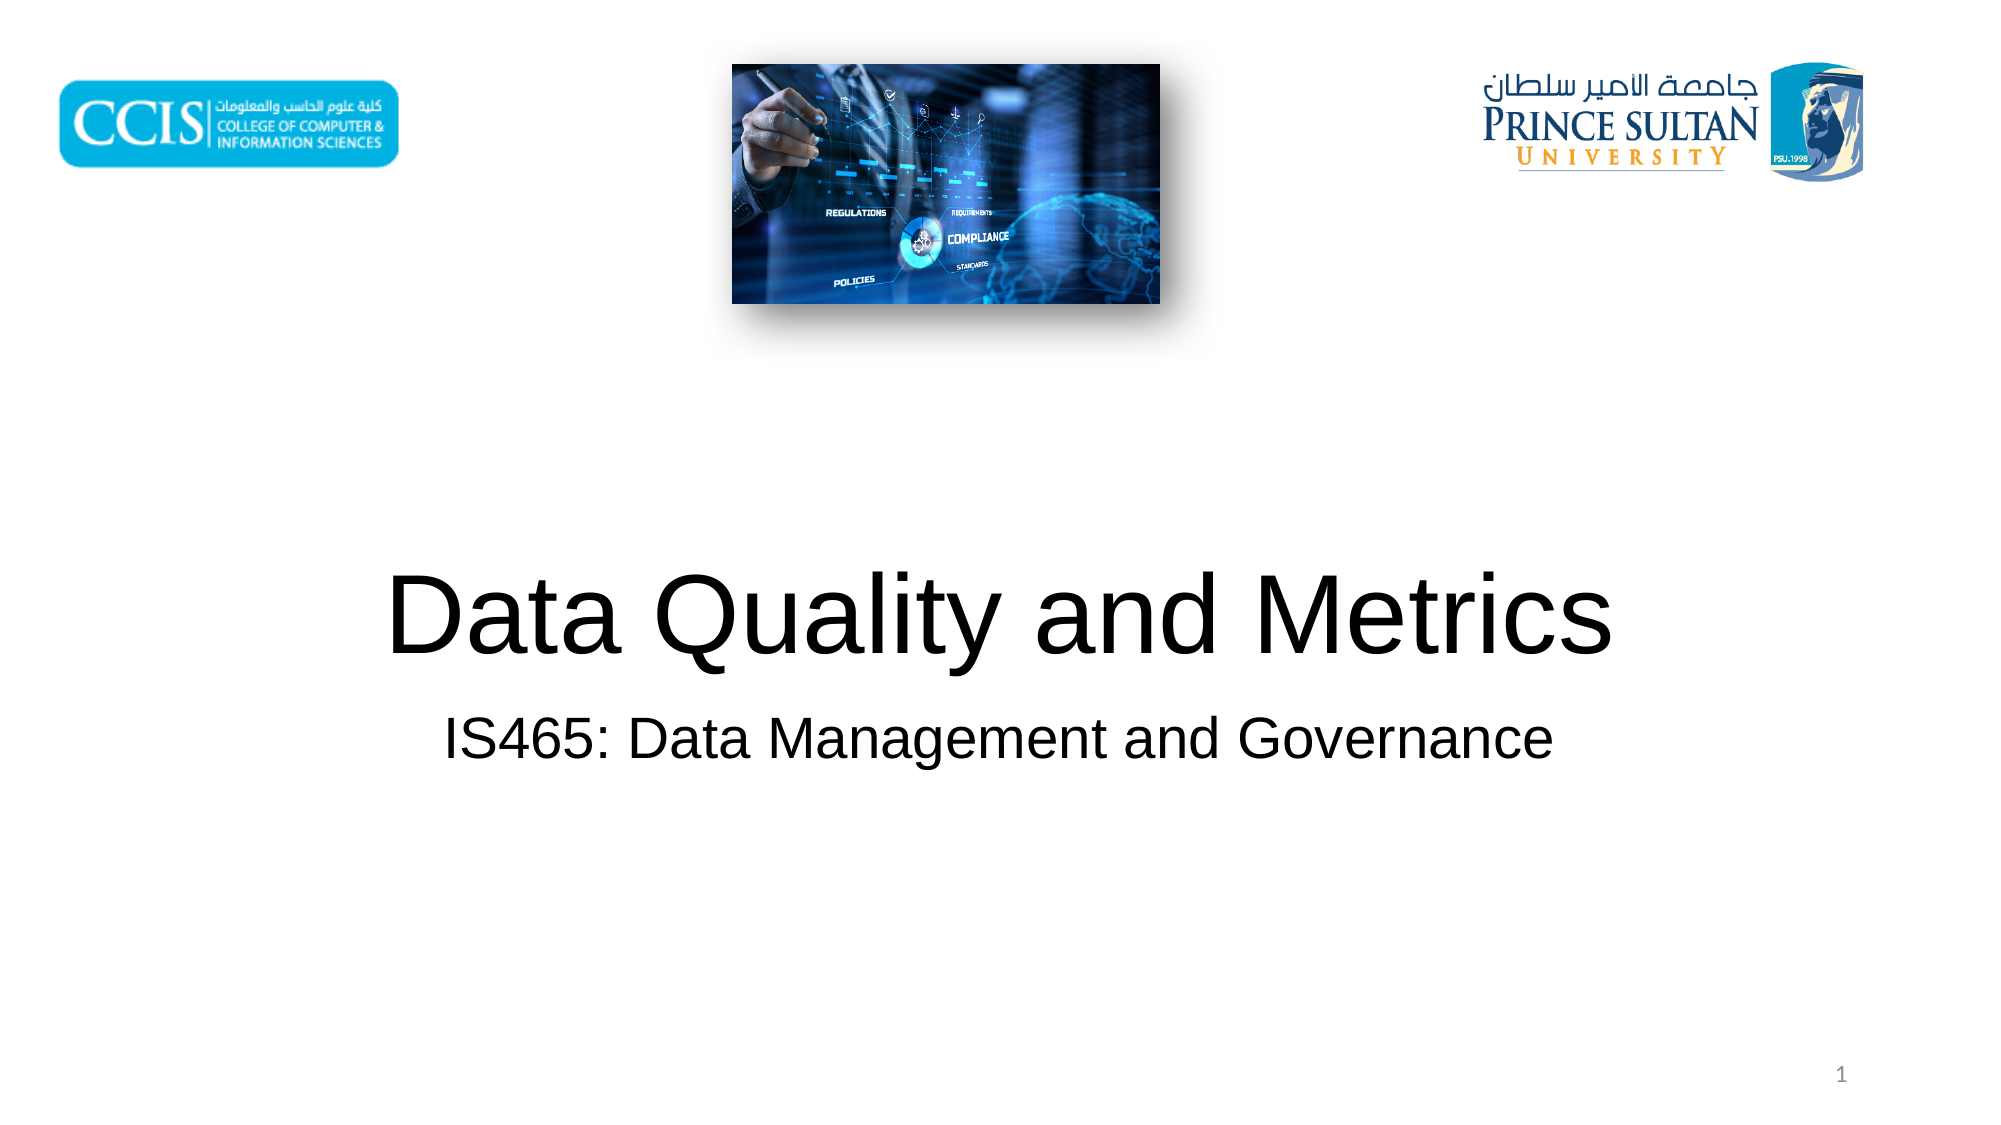

# Data Quality and Metrics
IS465: Data Management and Governance
1